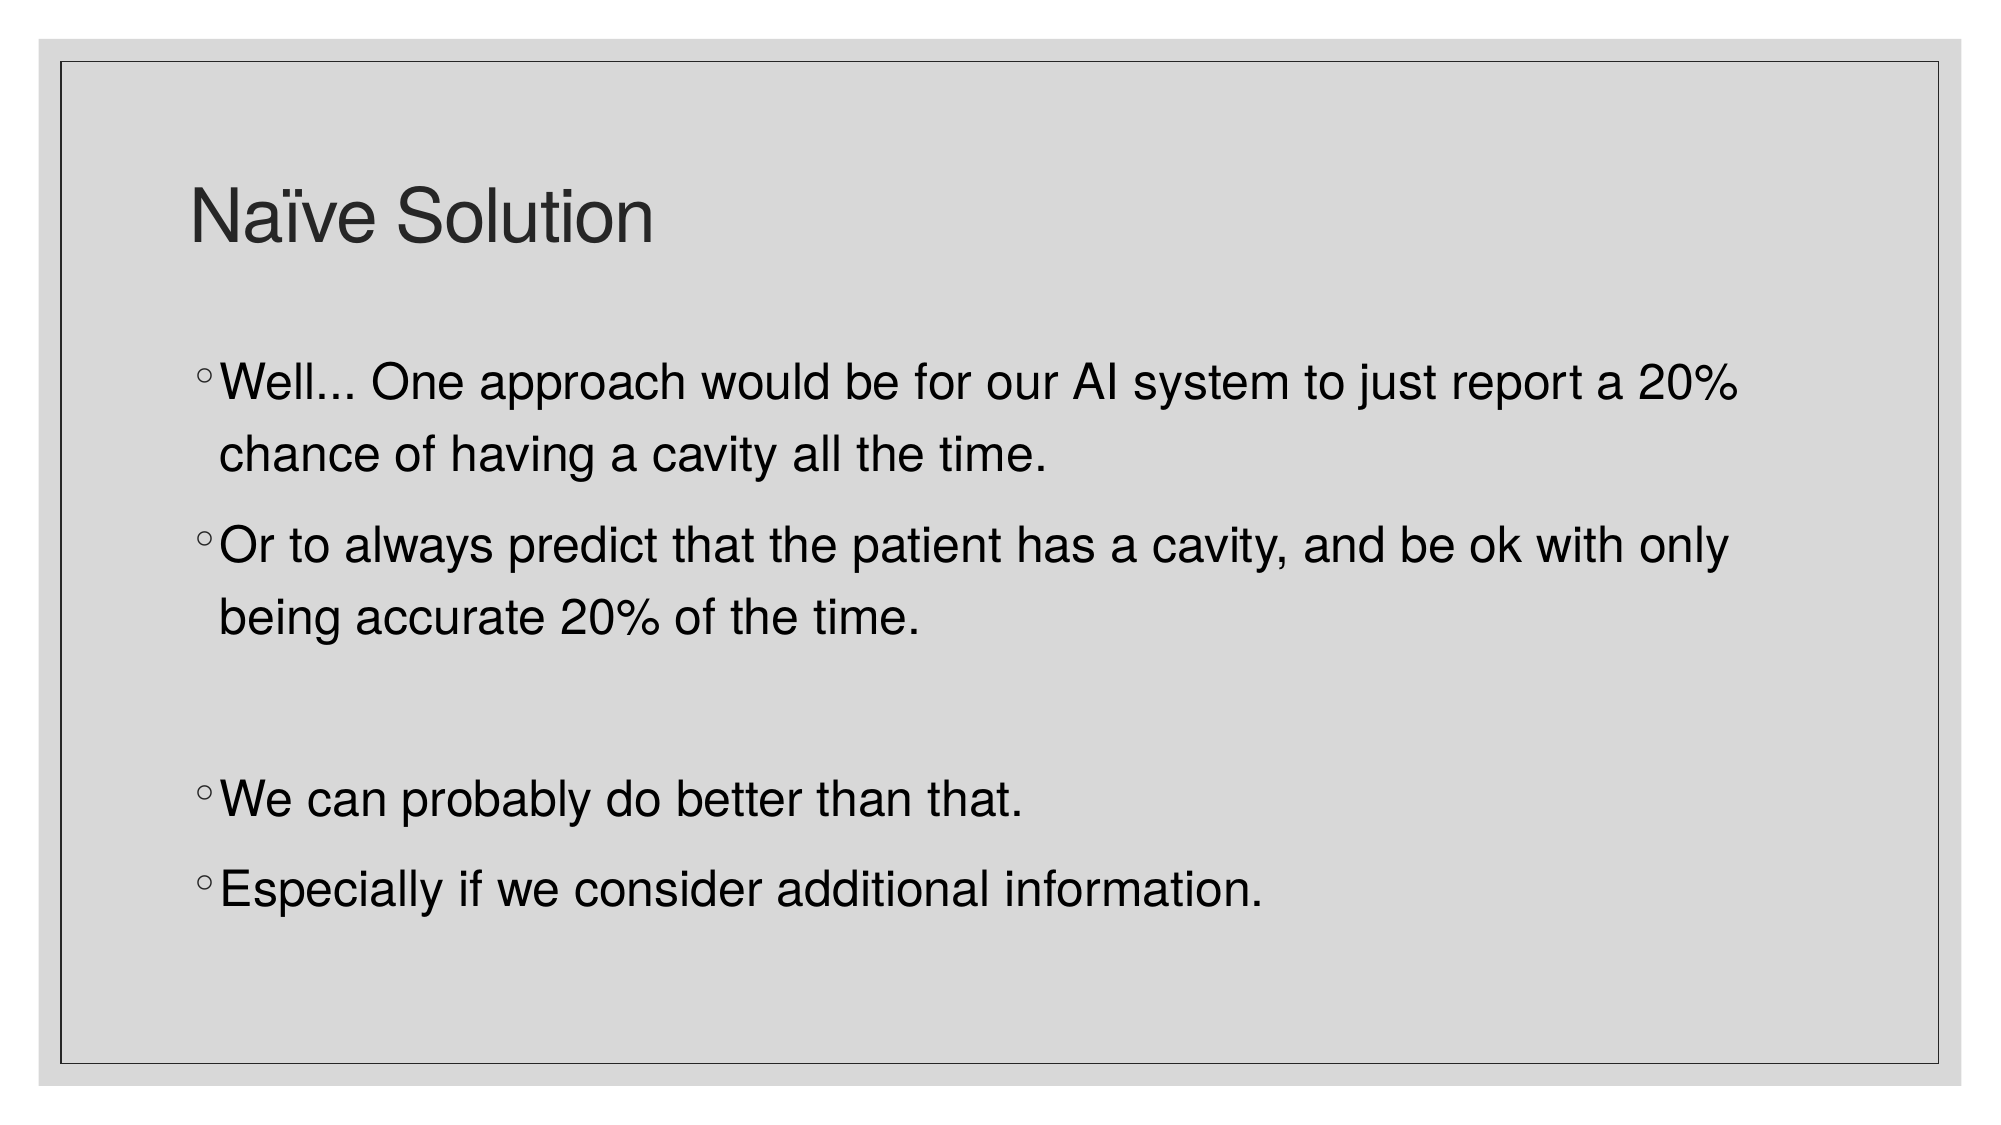

# Naïve Solution
Well... One approach would be for our AI system to just report a 20% chance of having a cavity all the time.
Or to always predict that the patient has a cavity, and be ok with only being accurate 20% of the time.

We can probably do better than that.
Especially if we consider additional information.